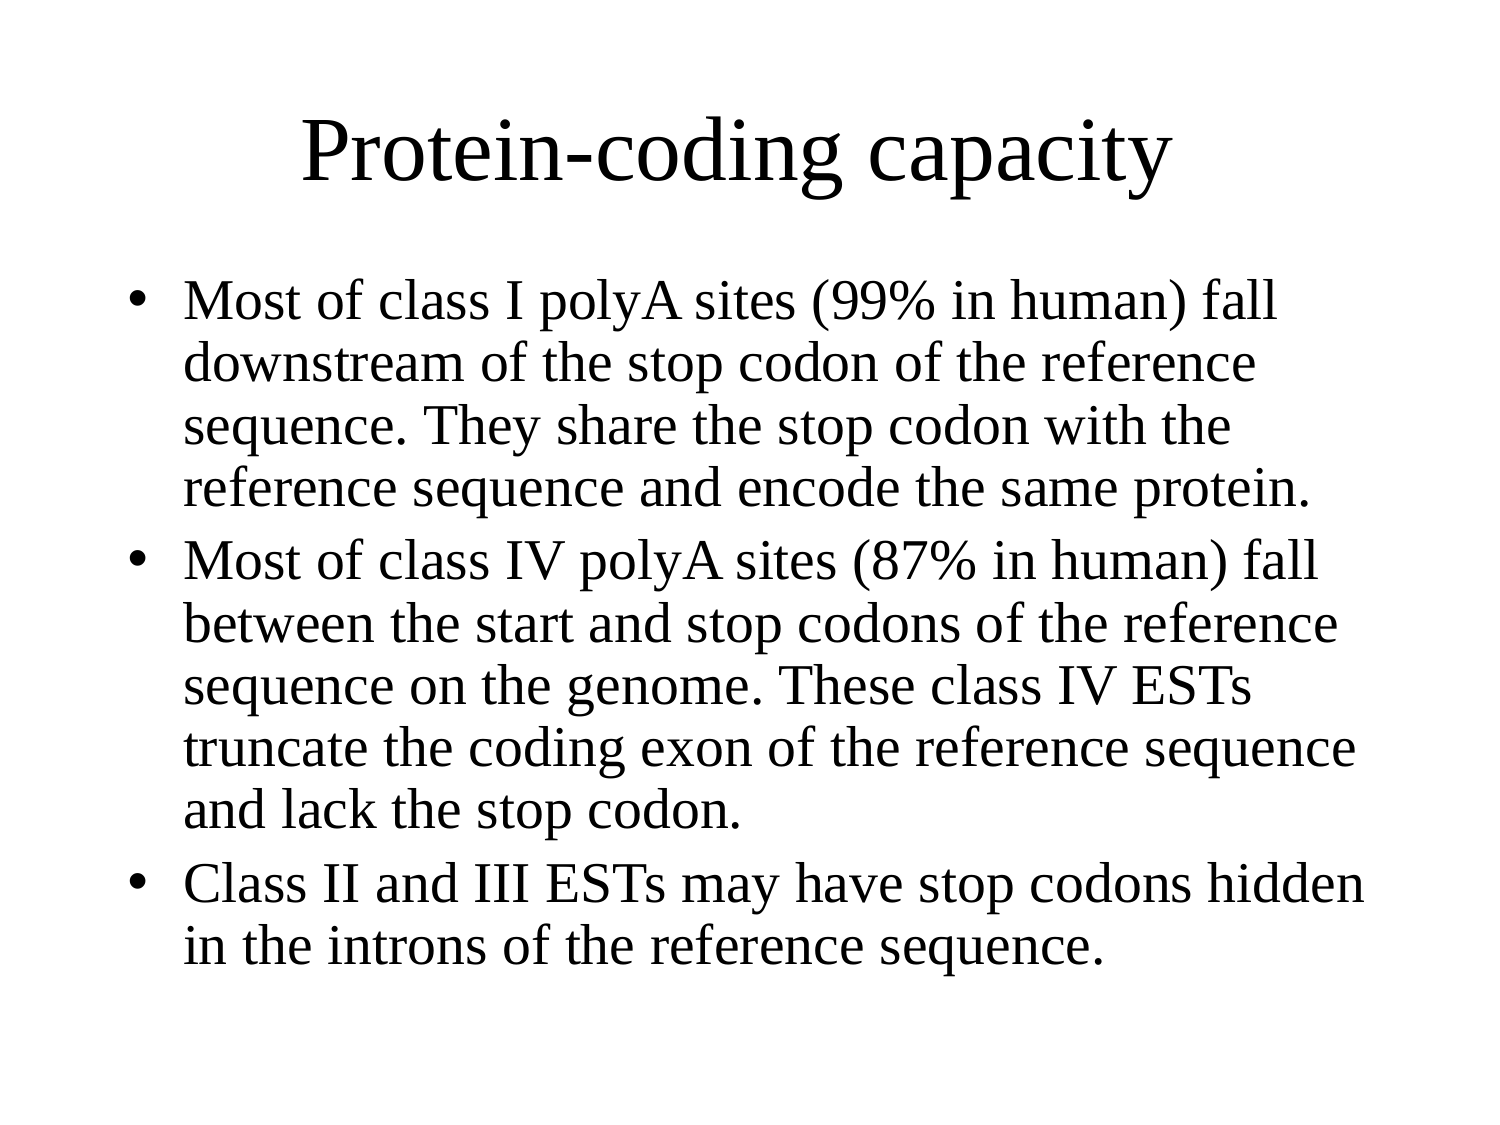

# Protein-coding capacity
Most of class I polyA sites (99% in human) fall downstream of the stop codon of the reference sequence. They share the stop codon with the reference sequence and encode the same protein.
Most of class IV polyA sites (87% in human) fall between the start and stop codons of the reference sequence on the genome. These class IV ESTs truncate the coding exon of the reference sequence and lack the stop codon.
Class II and III ESTs may have stop codons hidden in the introns of the reference sequence.